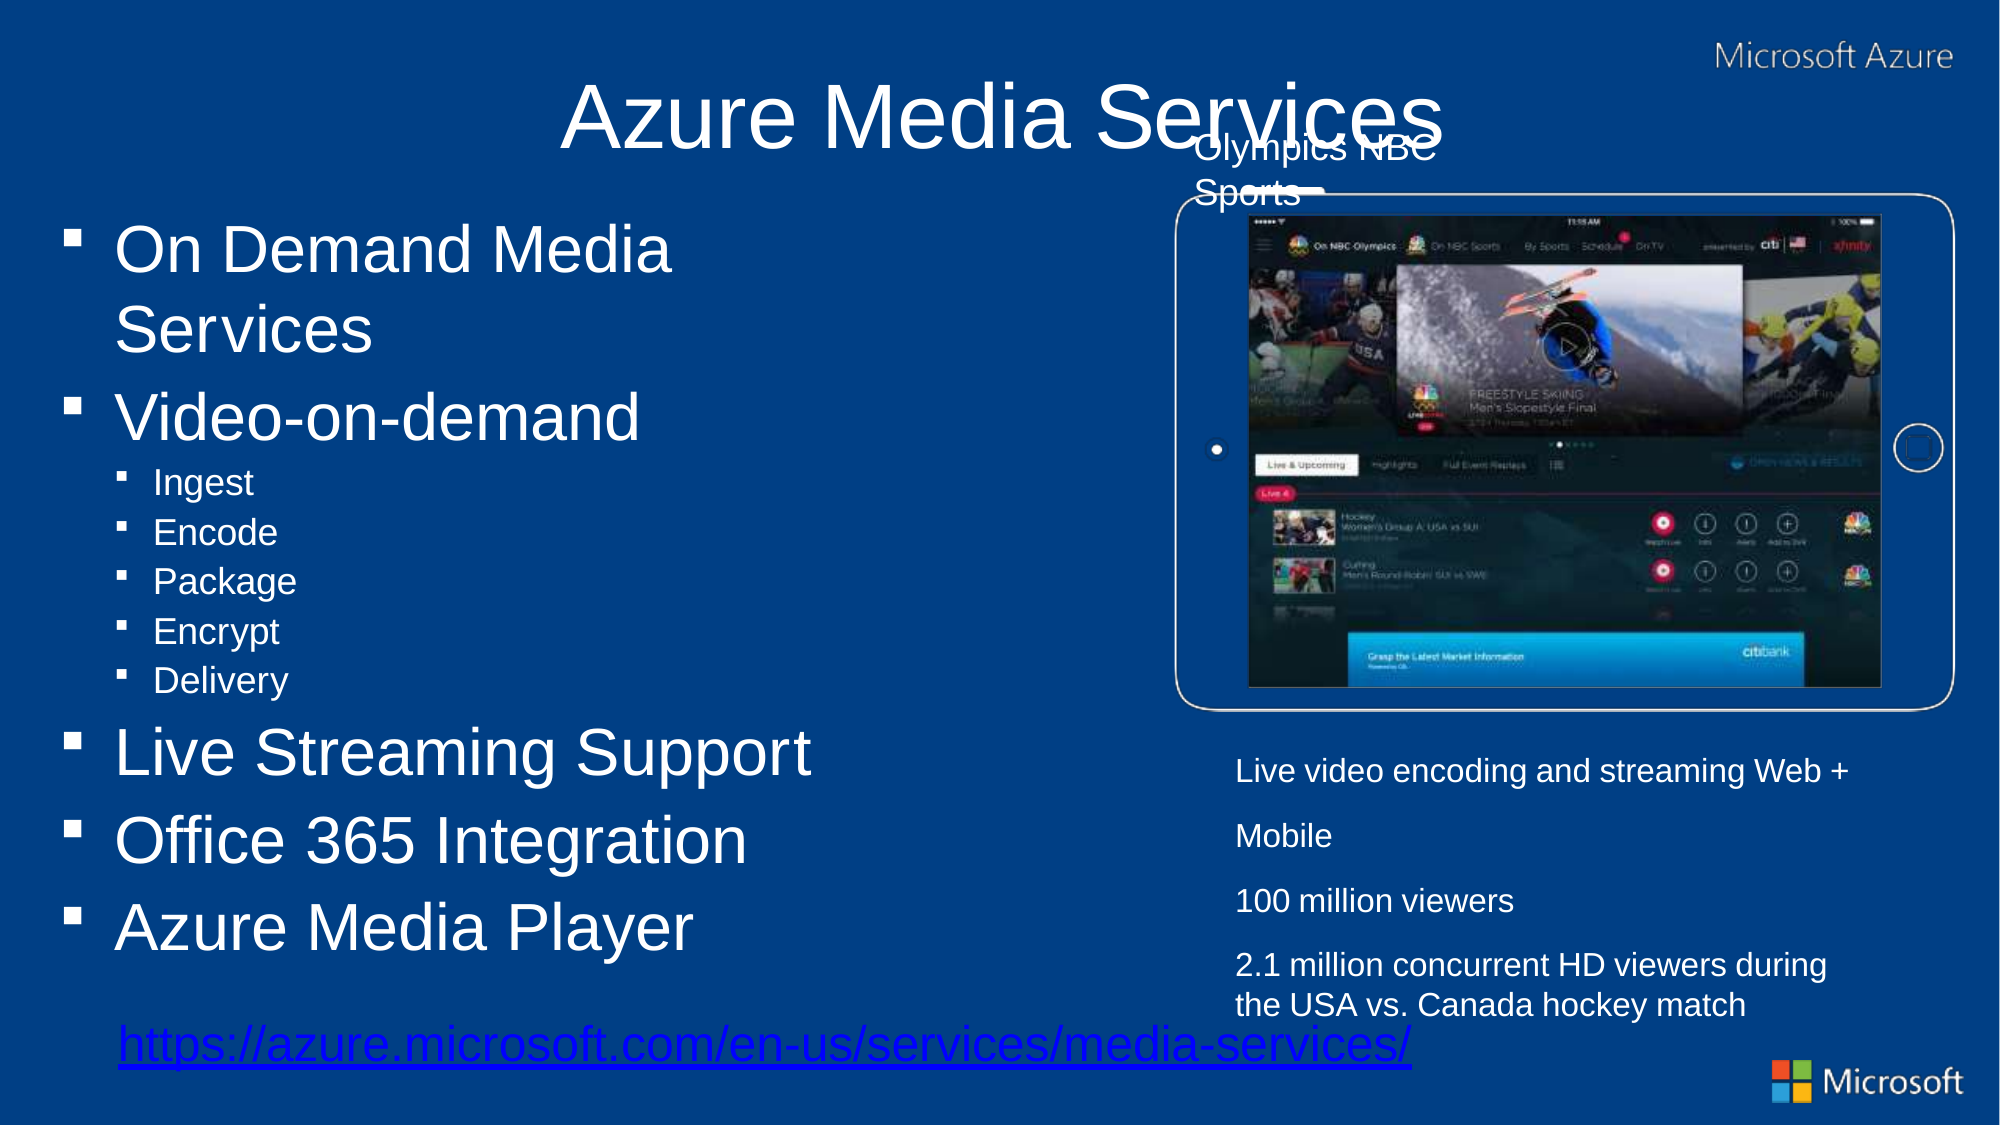

# Azure Media Services
Olympics NBC Sports

On Demand Media Services
Video-on-demand
Ingest
Encode
Package
Encrypt
Delivery
Live Streaming Support
Office 365 Integration
Azure Media Player

Live video encoding and streaming Web + Mobile
100 million viewers
2.1 million concurrent HD viewers during the USA vs. Canada hockey match
https://azure.microsoft.com/en-us/services/media-services/